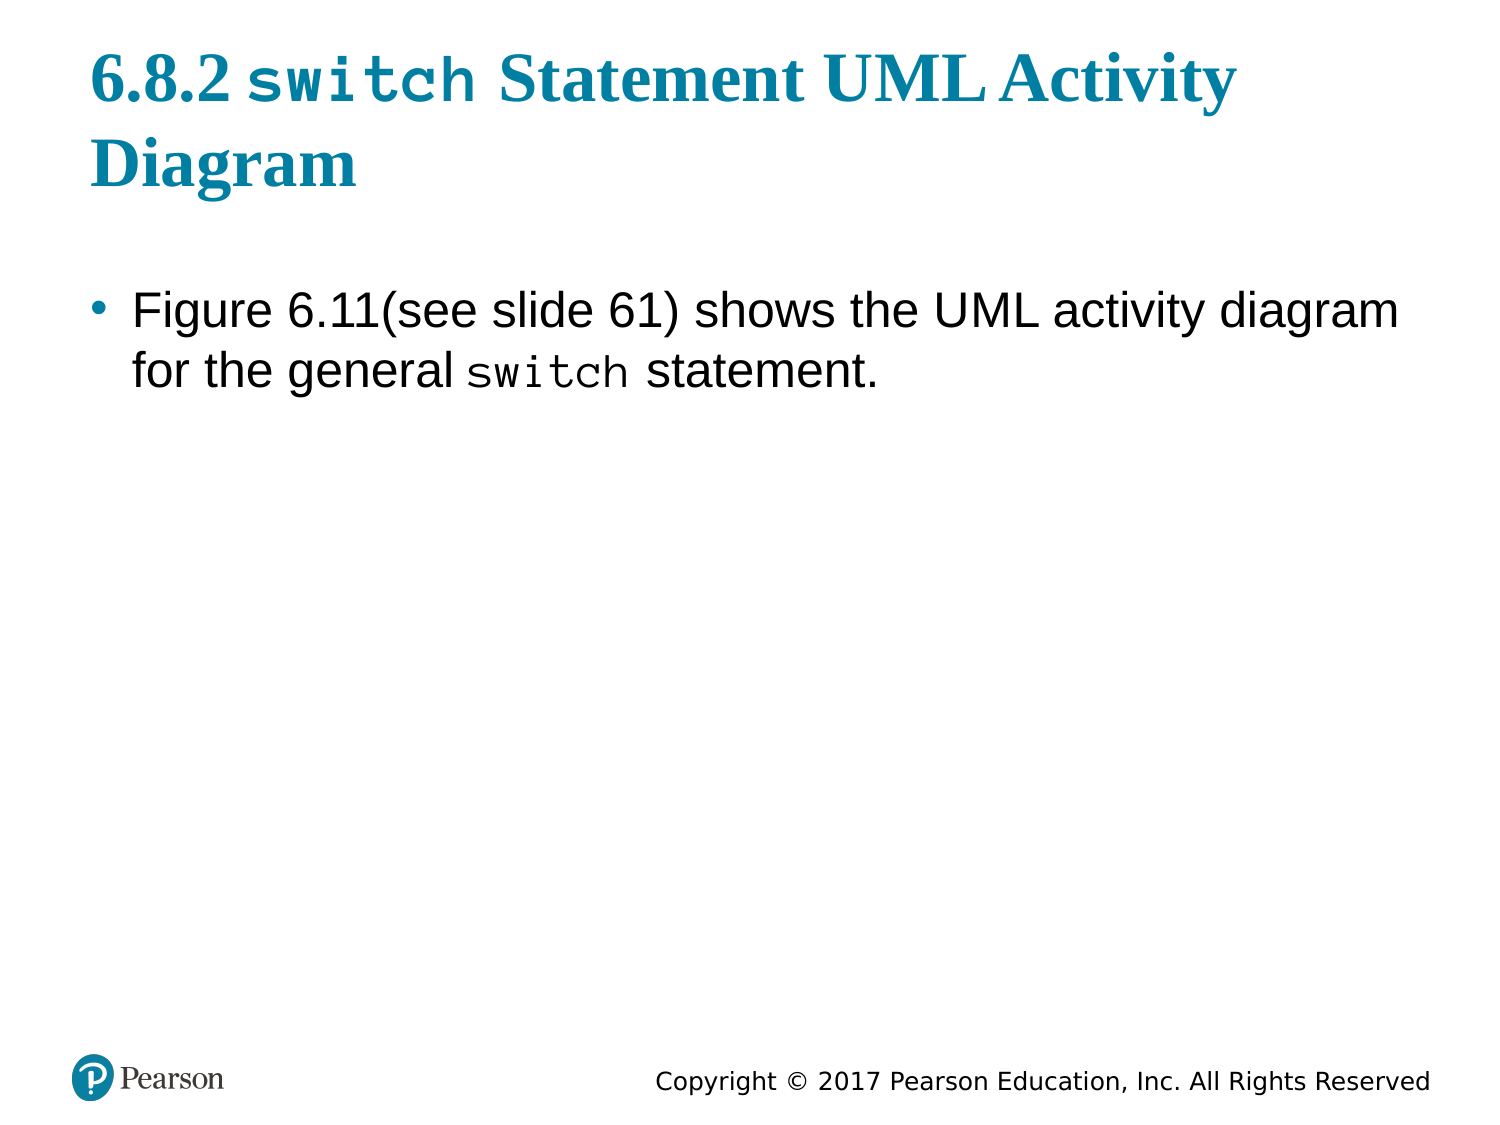

# 6.8.2 switch Statement U M L Activity Diagram
Figure 6.11(see slide 61) shows the U M L activity diagram for the general switch statement.